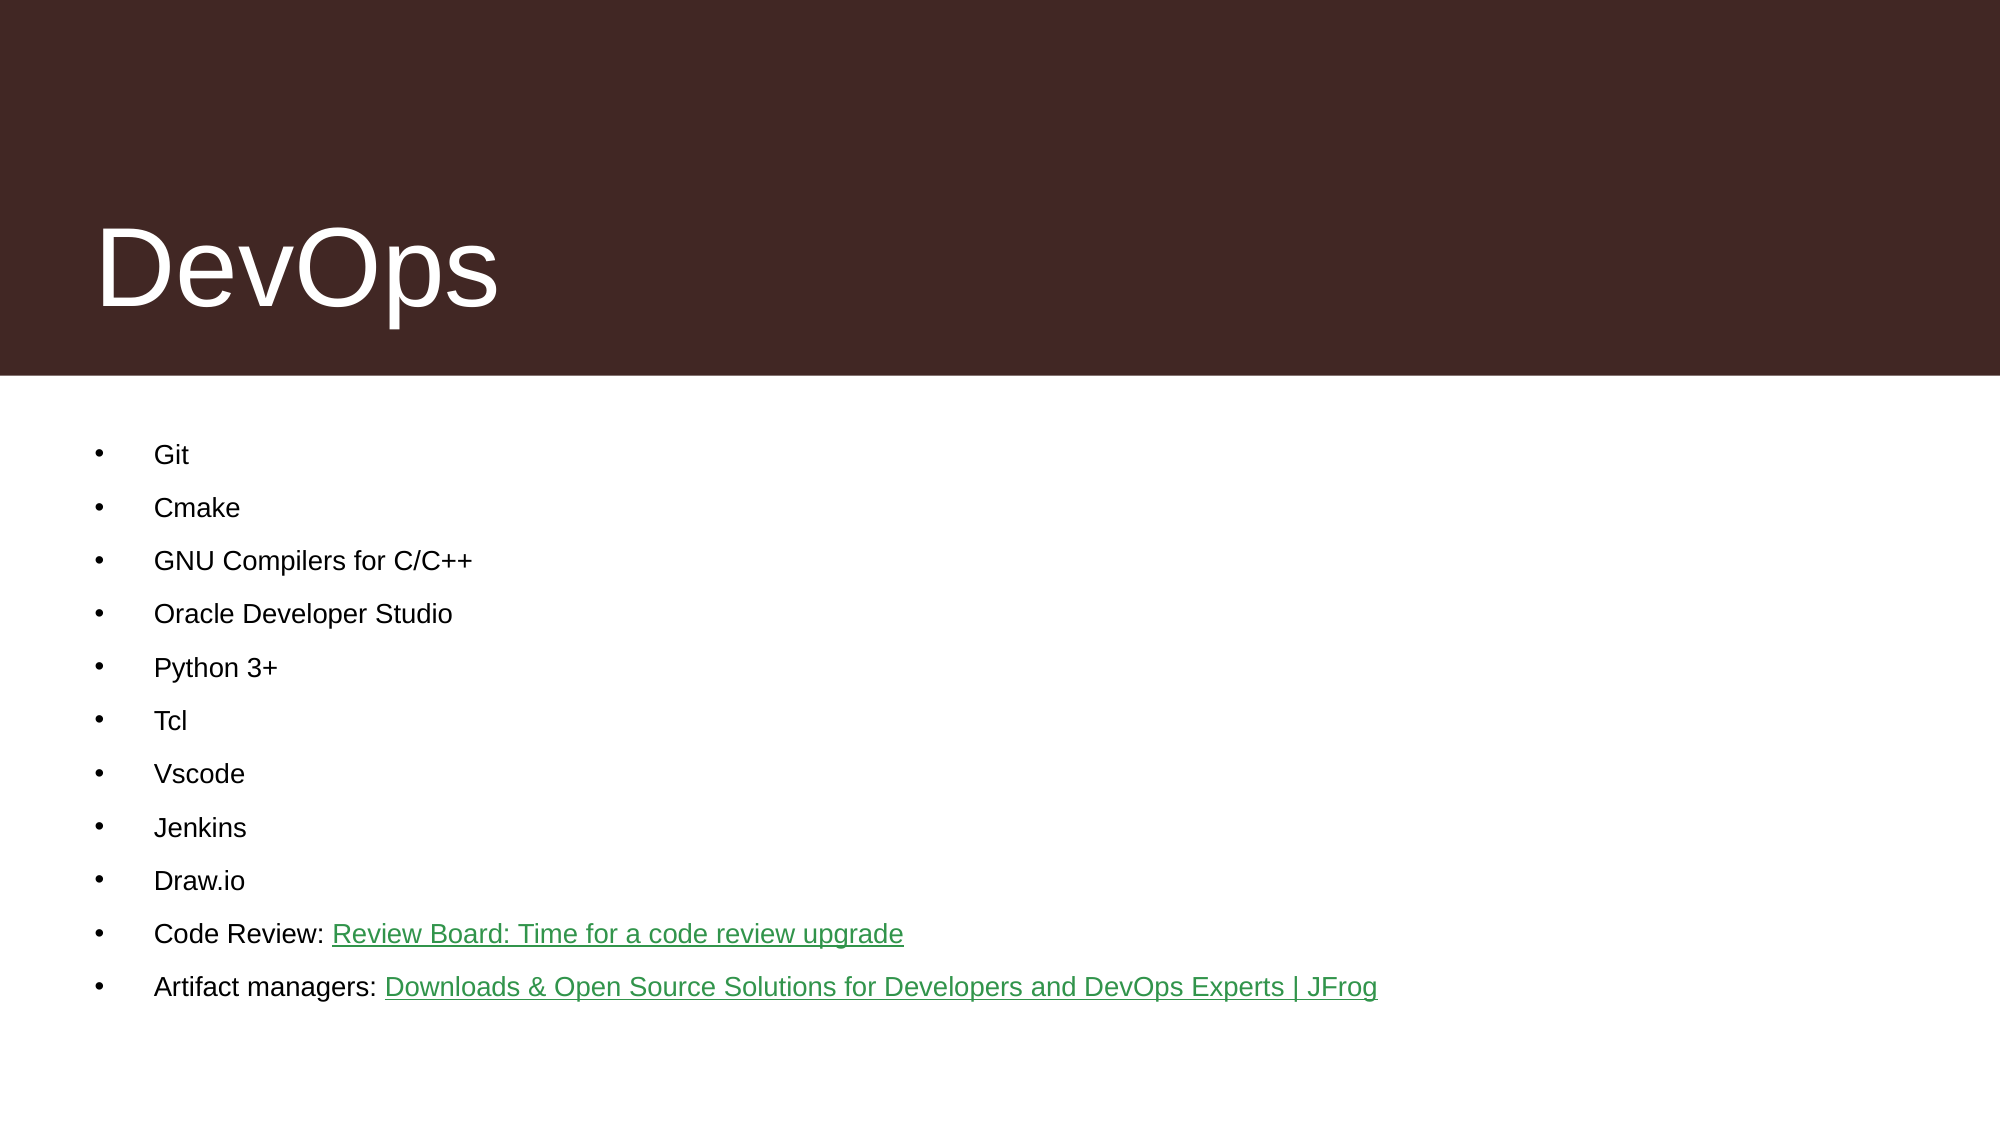

# DevOps
Git
Cmake
GNU Compilers for C/C++
Oracle Developer Studio
Python 3+
Tcl
Vscode
Jenkins
Draw.io
Code Review: Review Board: Time for a code review upgrade
Artifact managers: Downloads & Open Source Solutions for Developers and DevOps Experts | JFrog